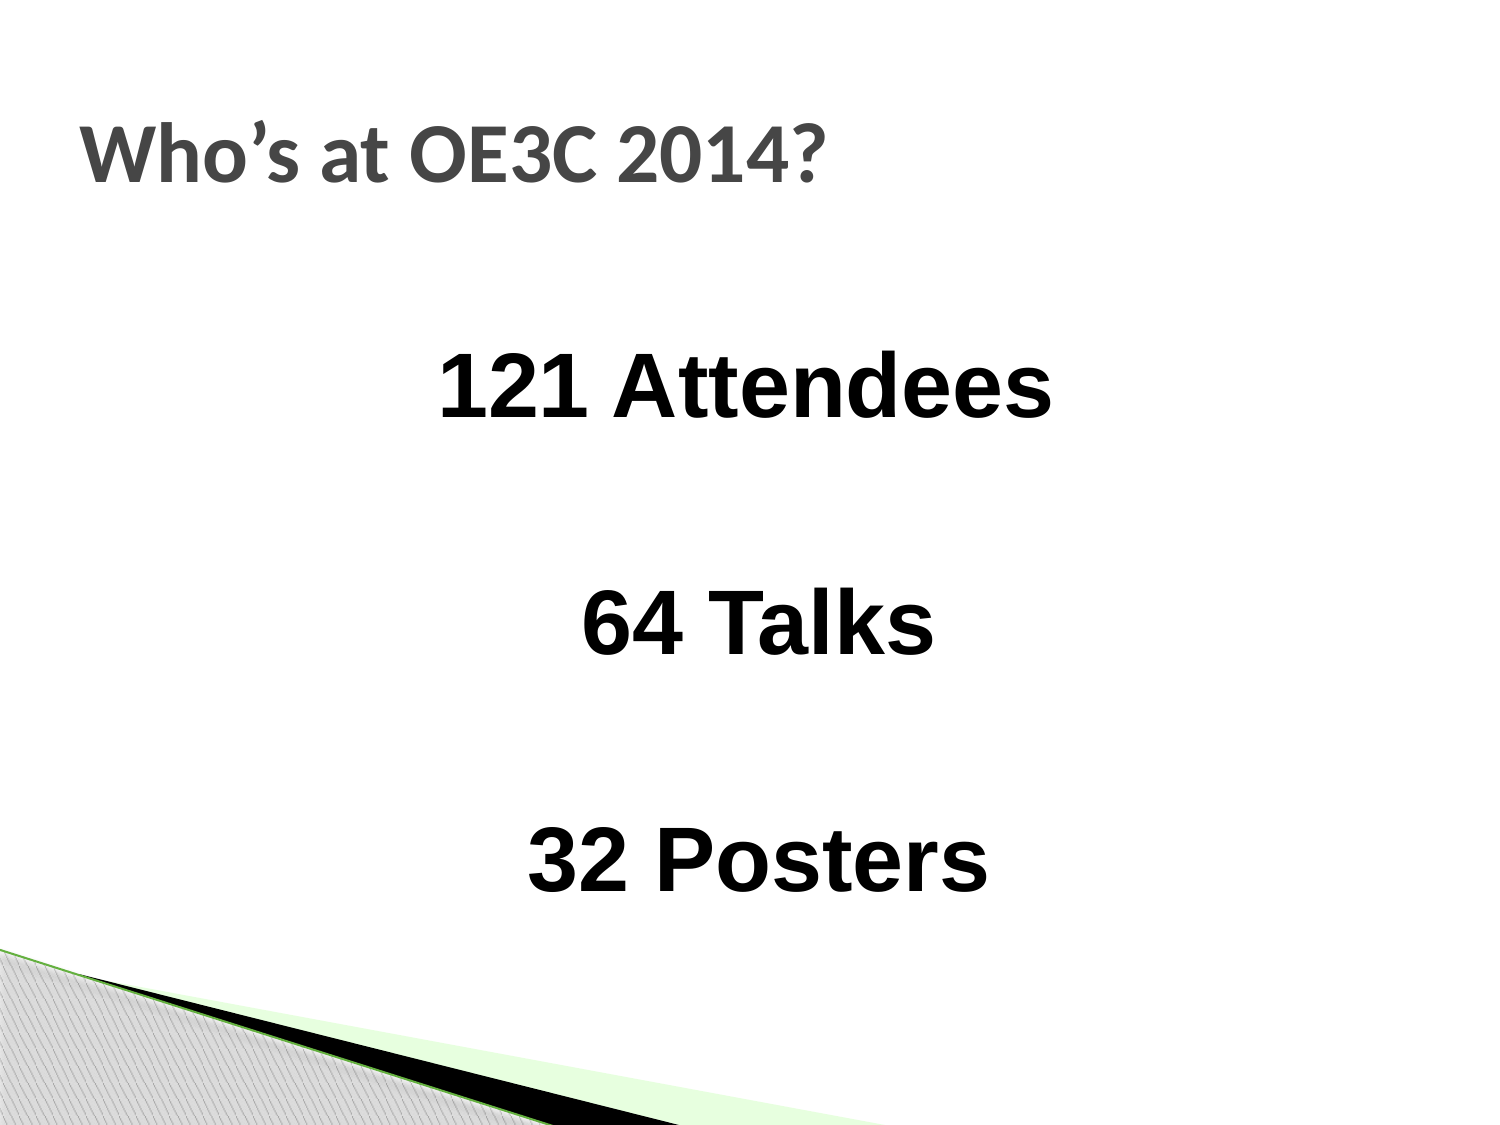

Who’s at OE3C 2014?

121 Attendees

64 Talks

32 Posters